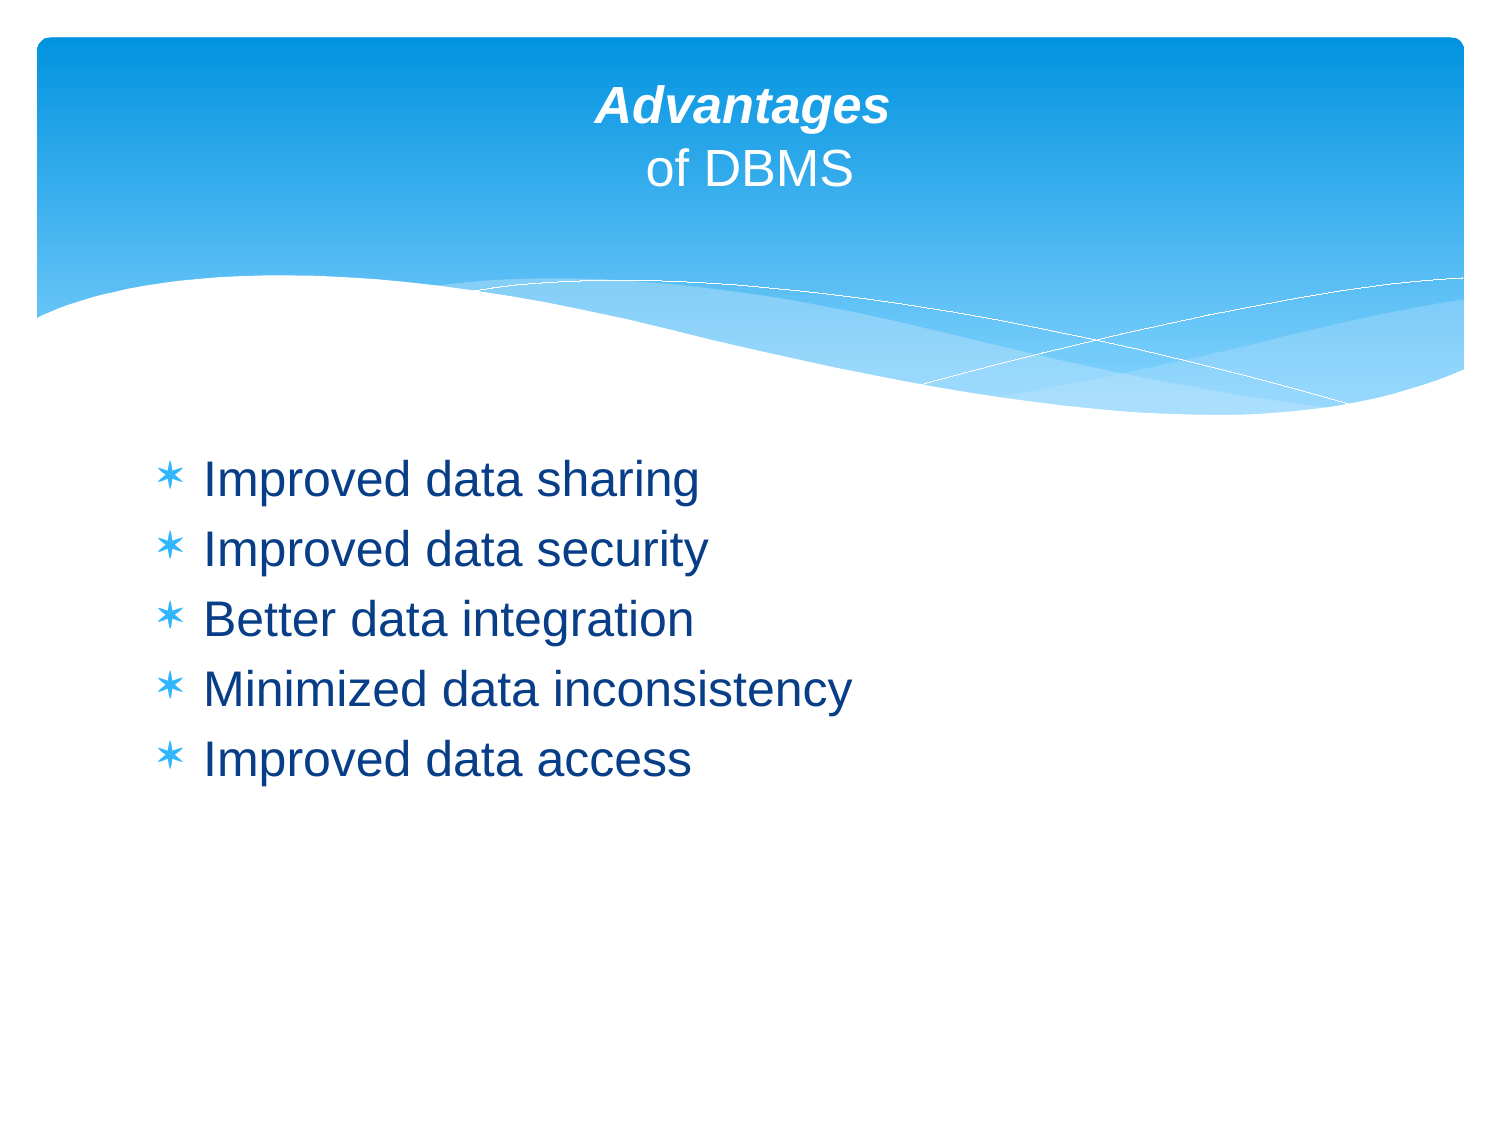

# Advantages of DBMS
Improved data sharing
Improved data security
Better data integration
Minimized data inconsistency
Improved data access